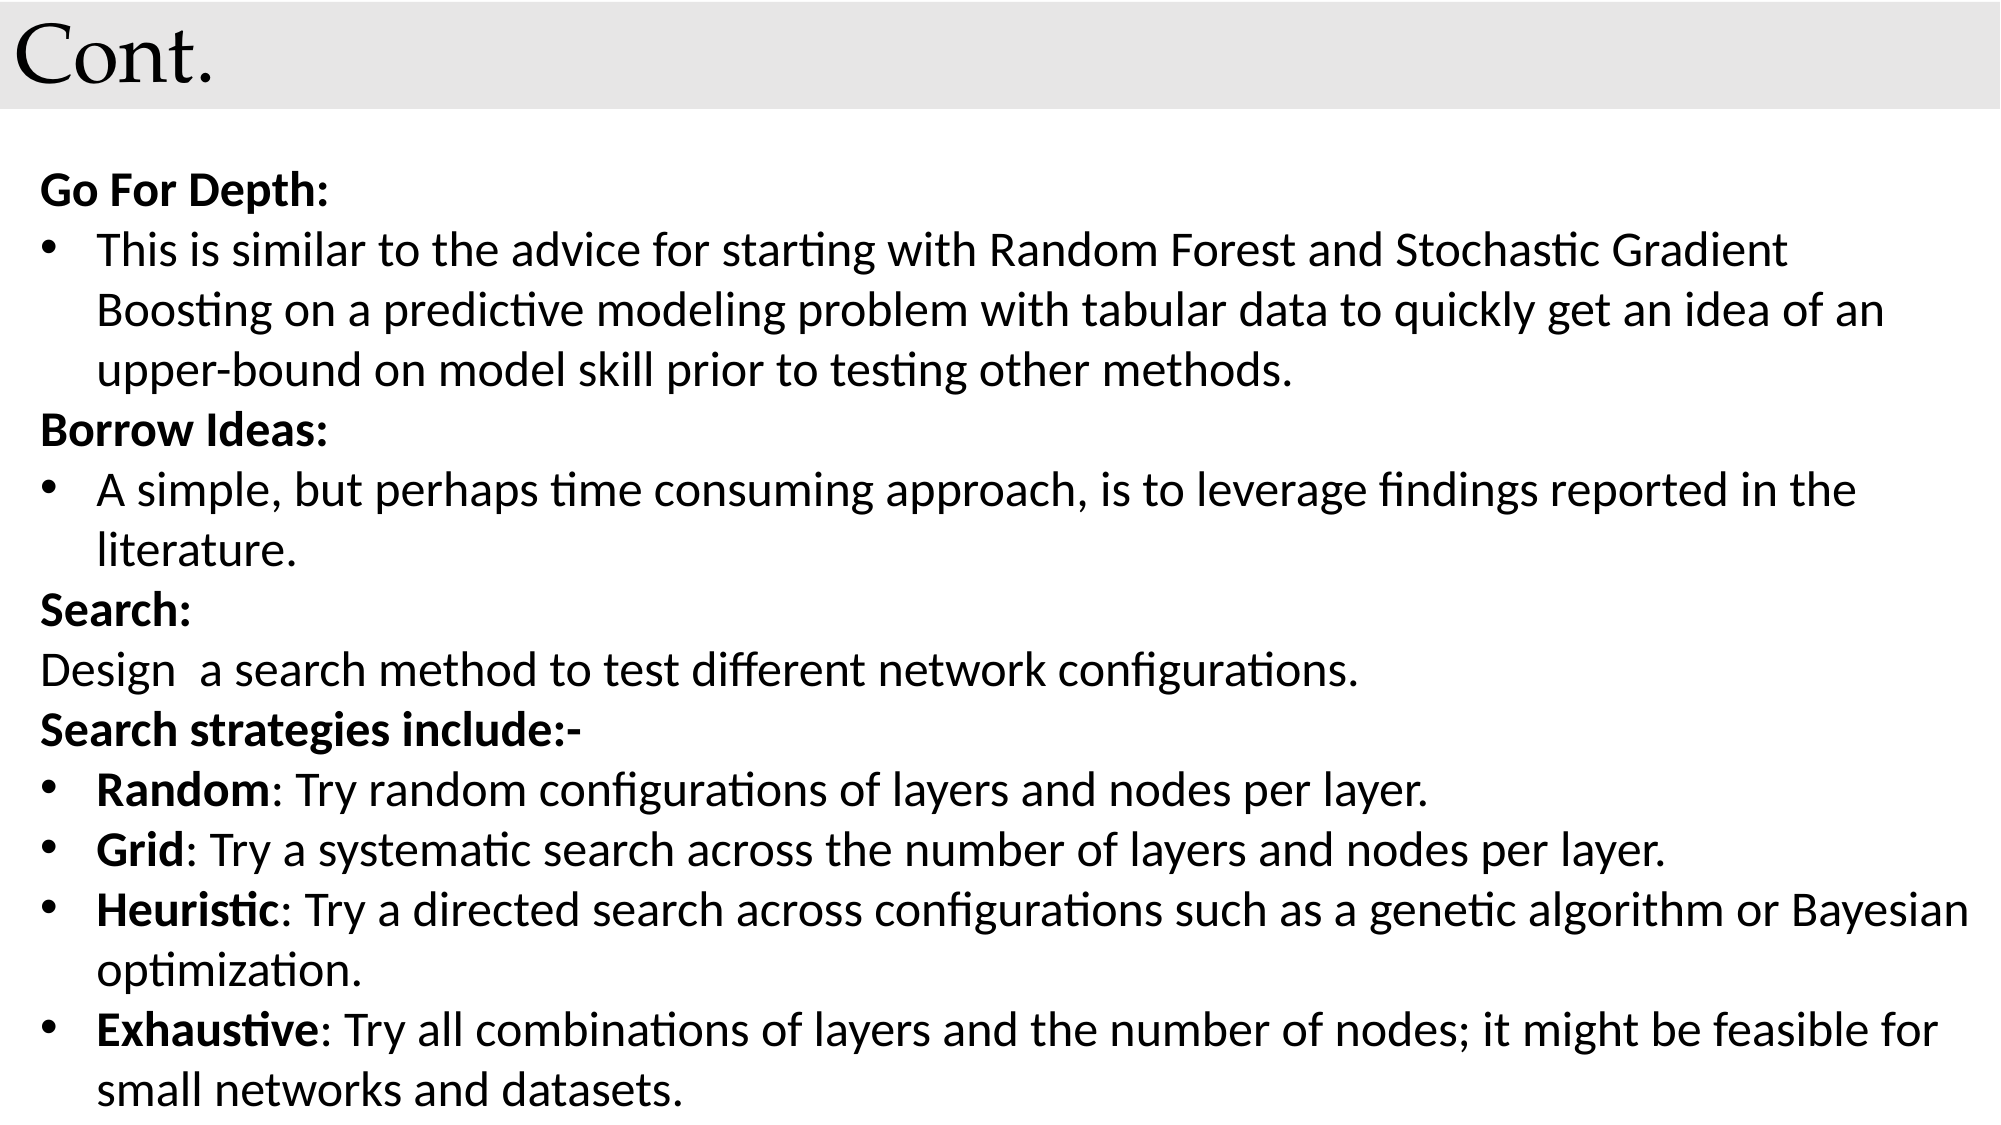

# Cont.

Go For Depth:
This is similar to the advice for starting with Random Forest and Stochastic Gradient Boosting on a predictive modeling problem with tabular data to quickly get an idea of an upper-bound on model skill prior to testing other methods.
Borrow Ideas:
A simple, but perhaps time consuming approach, is to leverage findings reported in the literature.
Search:
Design  a search method to test different network configurations.
Search strategies include:-
Random: Try random configurations of layers and nodes per layer.
Grid: Try a systematic search across the number of layers and nodes per layer.
Heuristic: Try a directed search across configurations such as a genetic algorithm or Bayesian optimization.
Exhaustive: Try all combinations of layers and the number of nodes; it might be feasible for small networks and datasets.